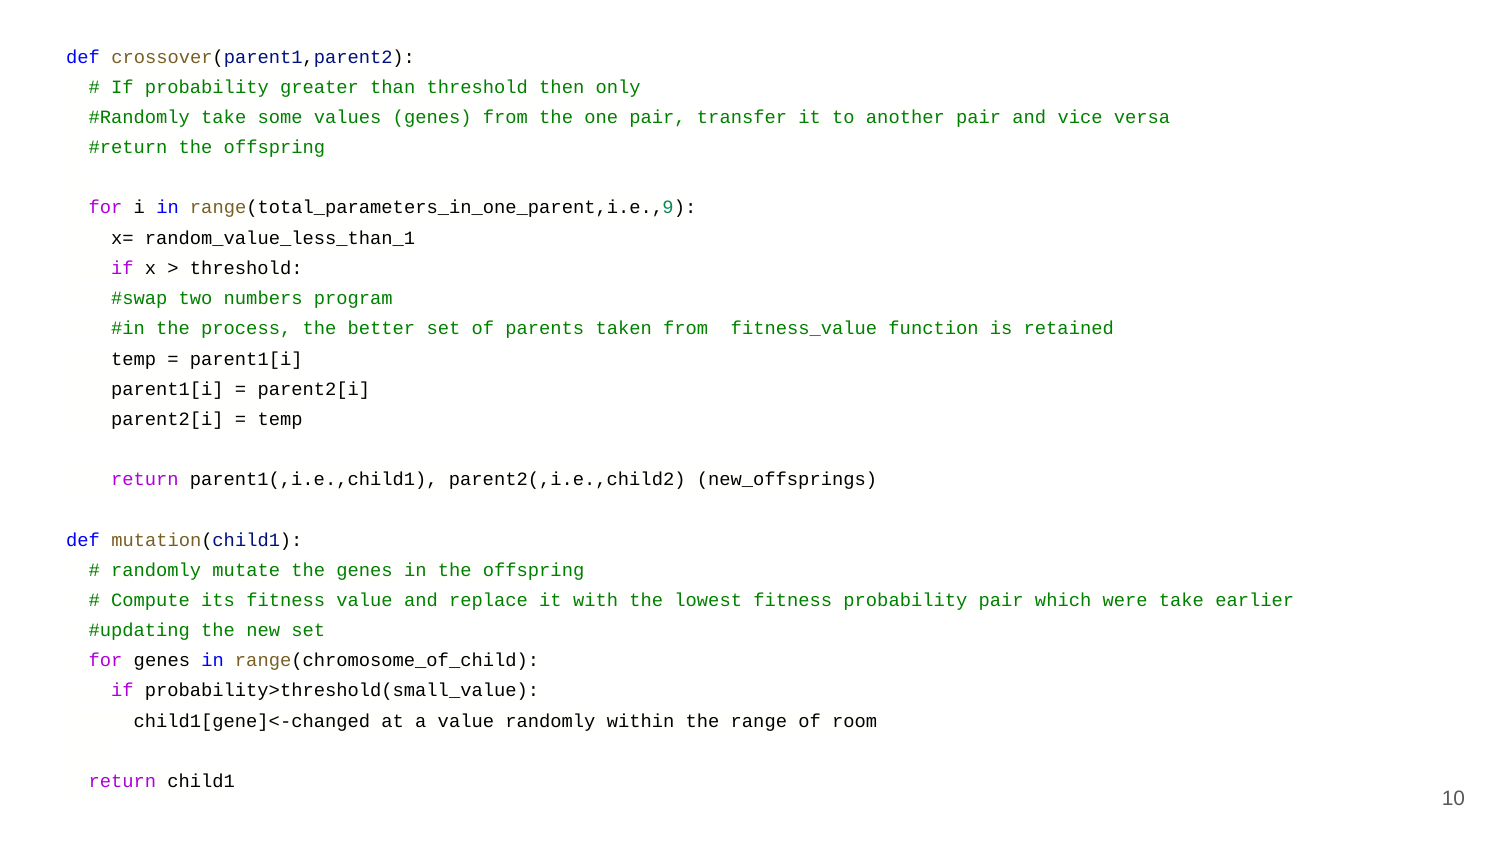

def crossover(parent1,parent2):
  # If probability greater than threshold then only
  #Randomly take some values (genes) from the one pair, transfer it to another pair and vice versa
  #return the offspring

  for i in range(total_parameters_in_one_parent,i.e.,9):
    x= random_value_less_than_1
    if x > threshold:
    #swap two numbers program
    #in the process, the better set of parents taken from  fitness_value function is retained
    temp = parent1[i]
    parent1[i] = parent2[i]
    parent2[i] = temp

    return parent1(,i.e.,child1), parent2(,i.e.,child2) (new_offsprings)

def mutation(child1):
  # randomly mutate the genes in the offspring
  # Compute its fitness value and replace it with the lowest fitness probability pair which were take earlier
  #updating the new set
  for genes in range(chromosome_of_child):
    if probability>threshold(small_value):
      child1[gene]<-changed at a value randomly within the range of room

  return child1
10